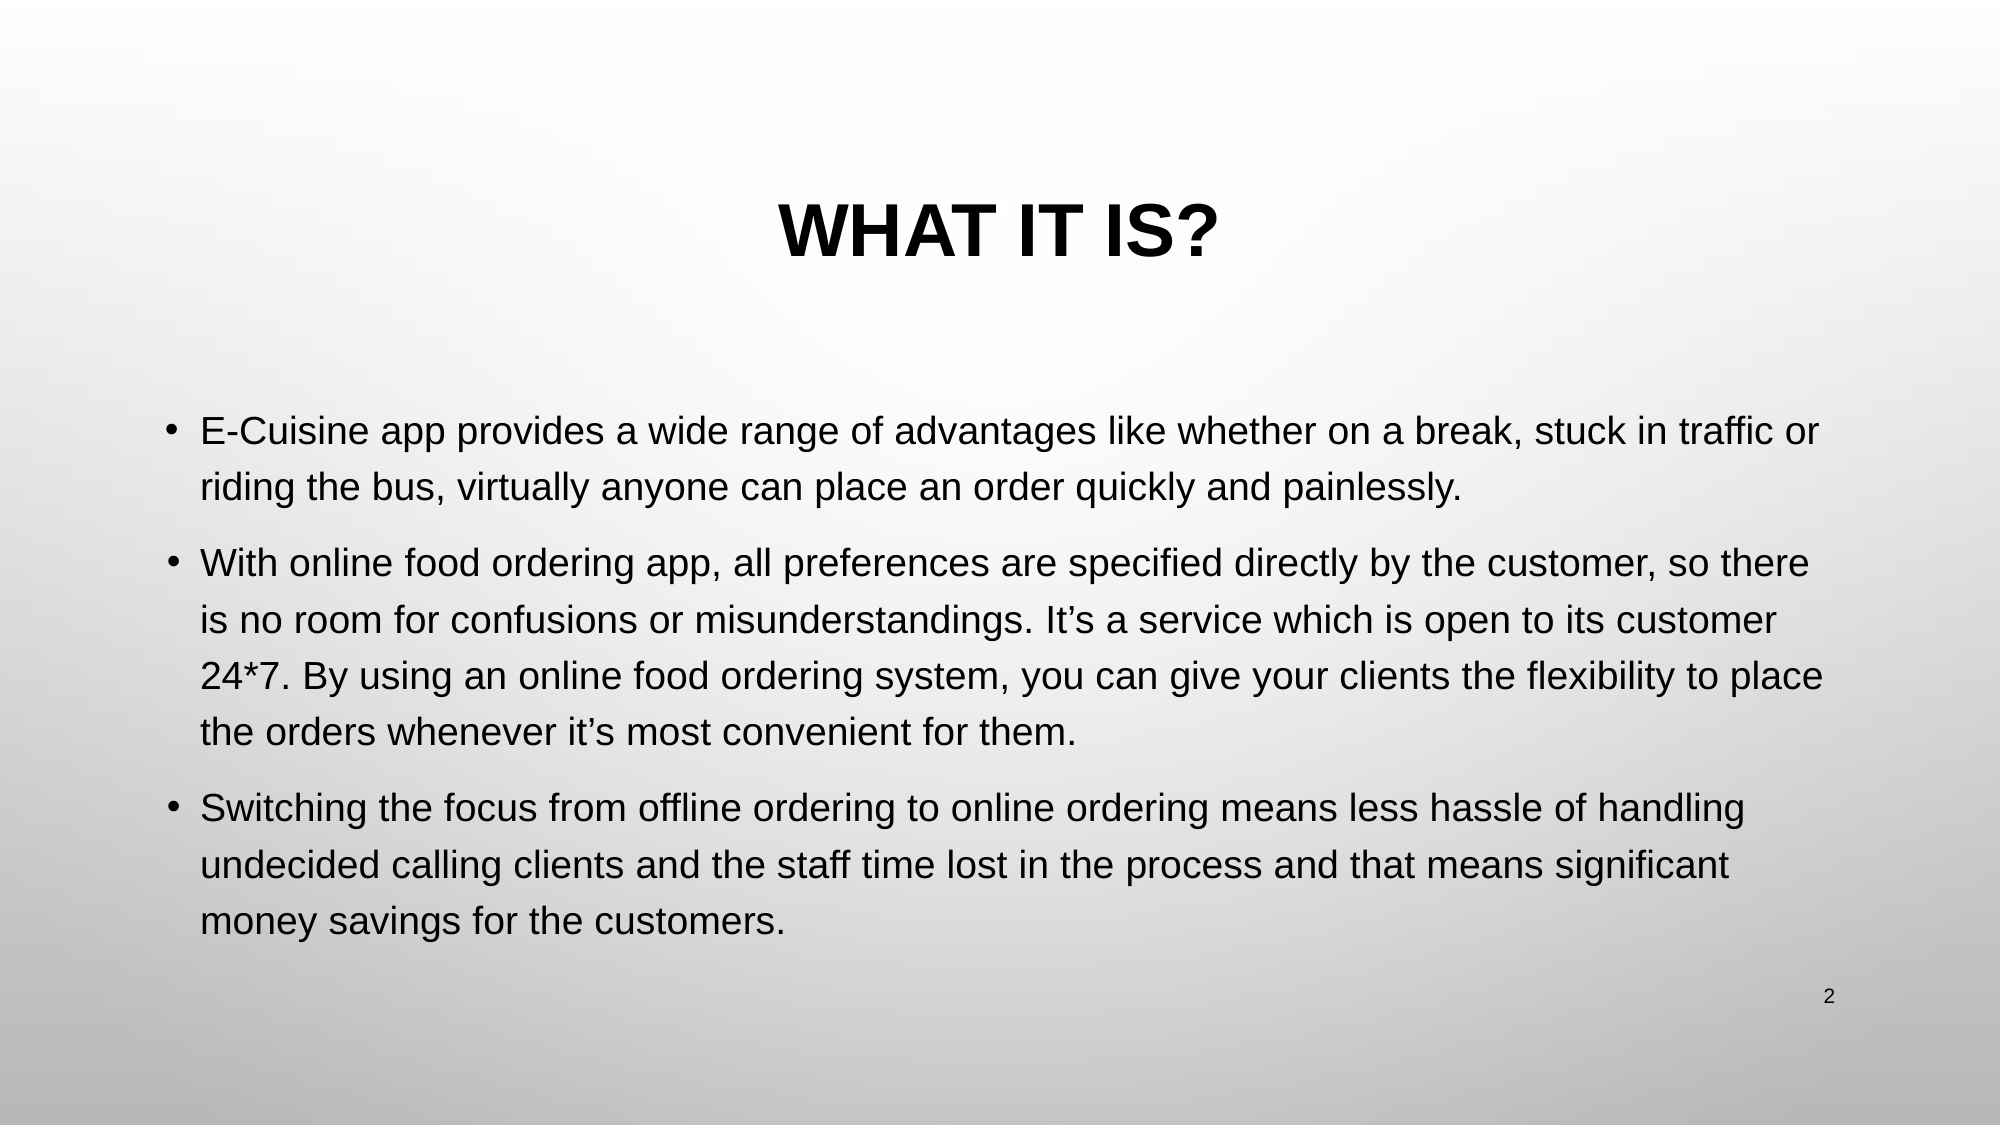

# WHAT IT IS?
E-Cuisine app provides a wide range of advantages like whether on a break, stuck in traffic or riding the bus, virtually anyone can place an order quickly and painlessly.
With online food ordering app, all preferences are specified directly by the customer, so there is no room for confusions or misunderstandings. It’s a service which is open to its customer 24*7. By using an online food ordering system, you can give your clients the flexibility to place the orders whenever it’s most convenient for them.
Switching the focus from offline ordering to online ordering means less hassle of handling undecided calling clients and the staff time lost in the process and that means significant money savings for the customers.
2